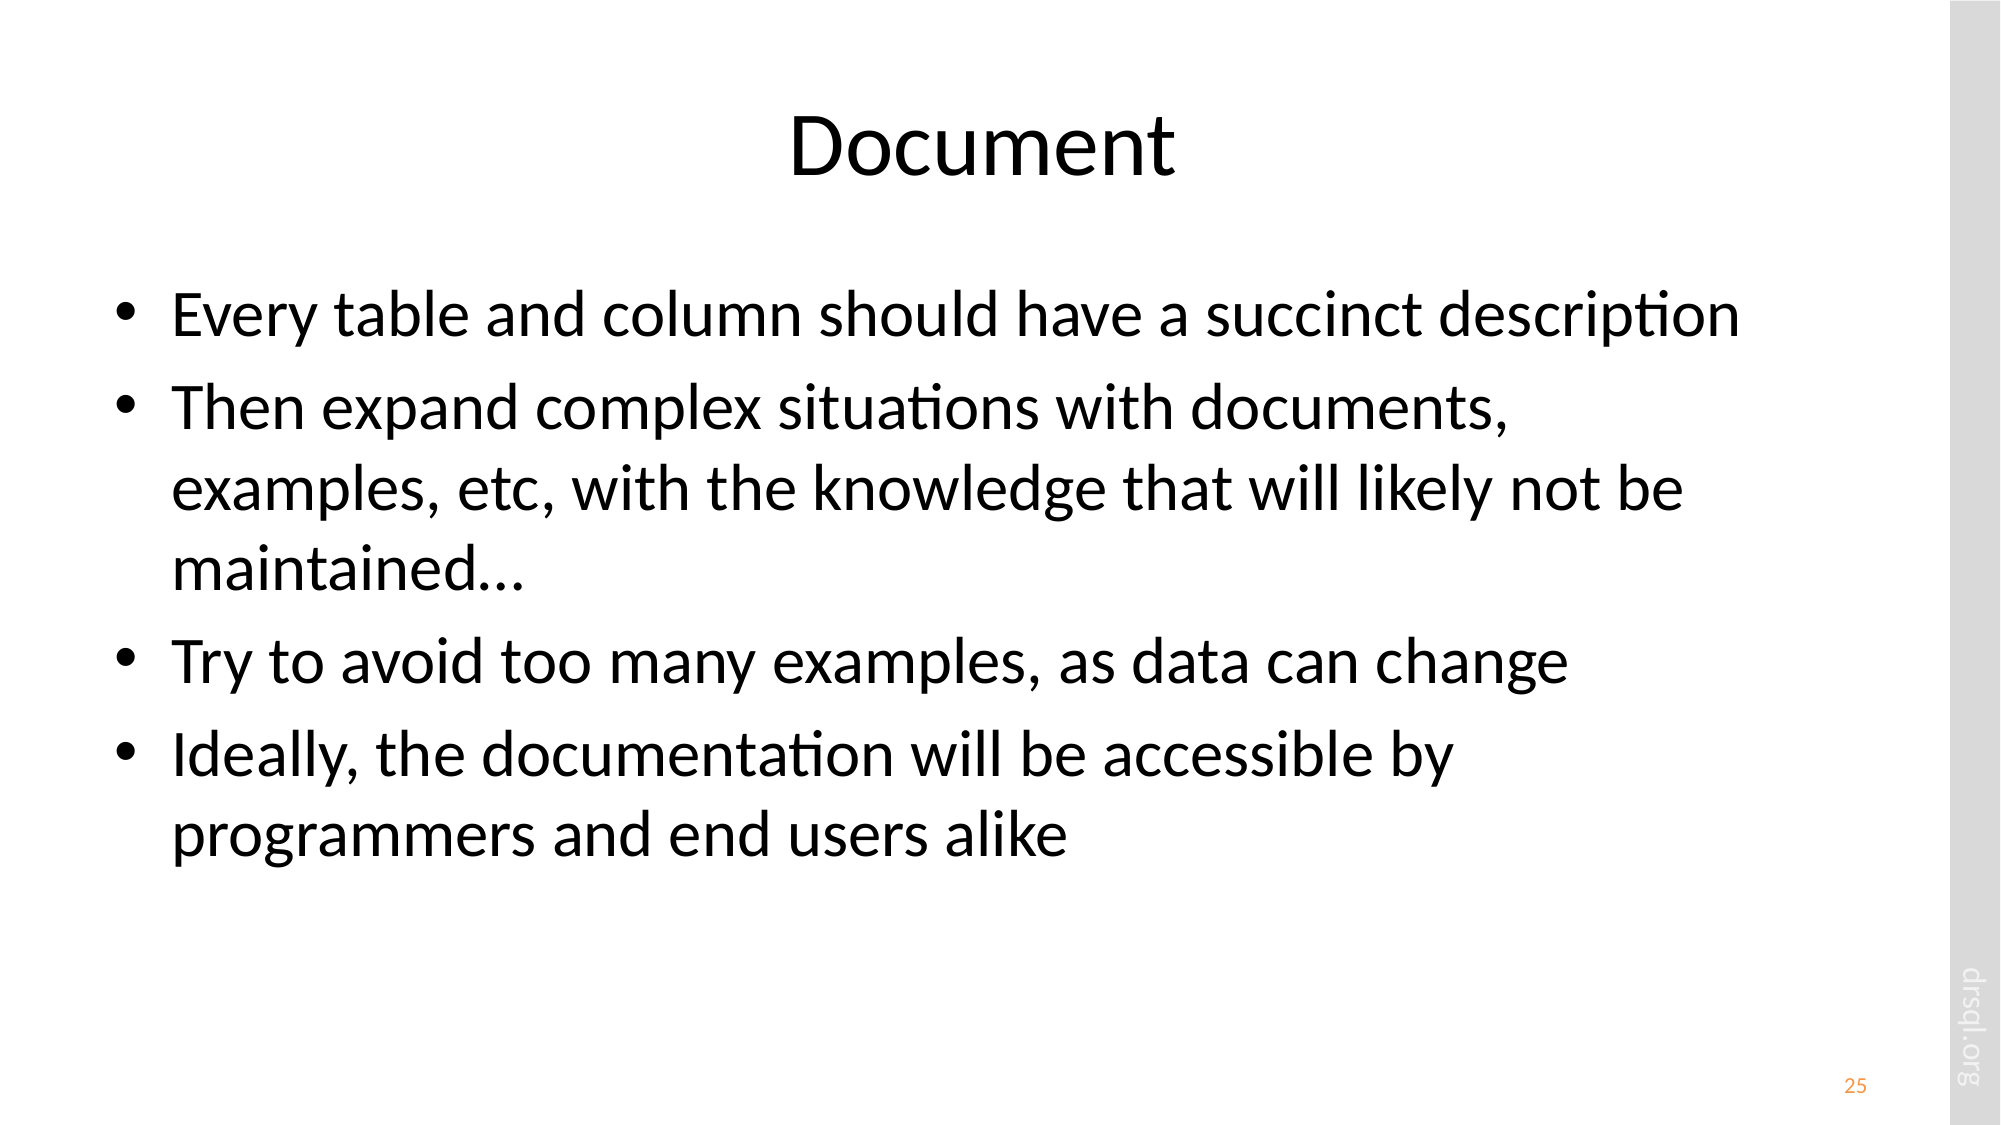

# Document
Every table and column should have a succinct description
Then expand complex situations with documents, examples, etc, with the knowledge that will likely not be maintained…
Try to avoid too many examples, as data can change
Ideally, the documentation will be accessible by programmers and end users alike